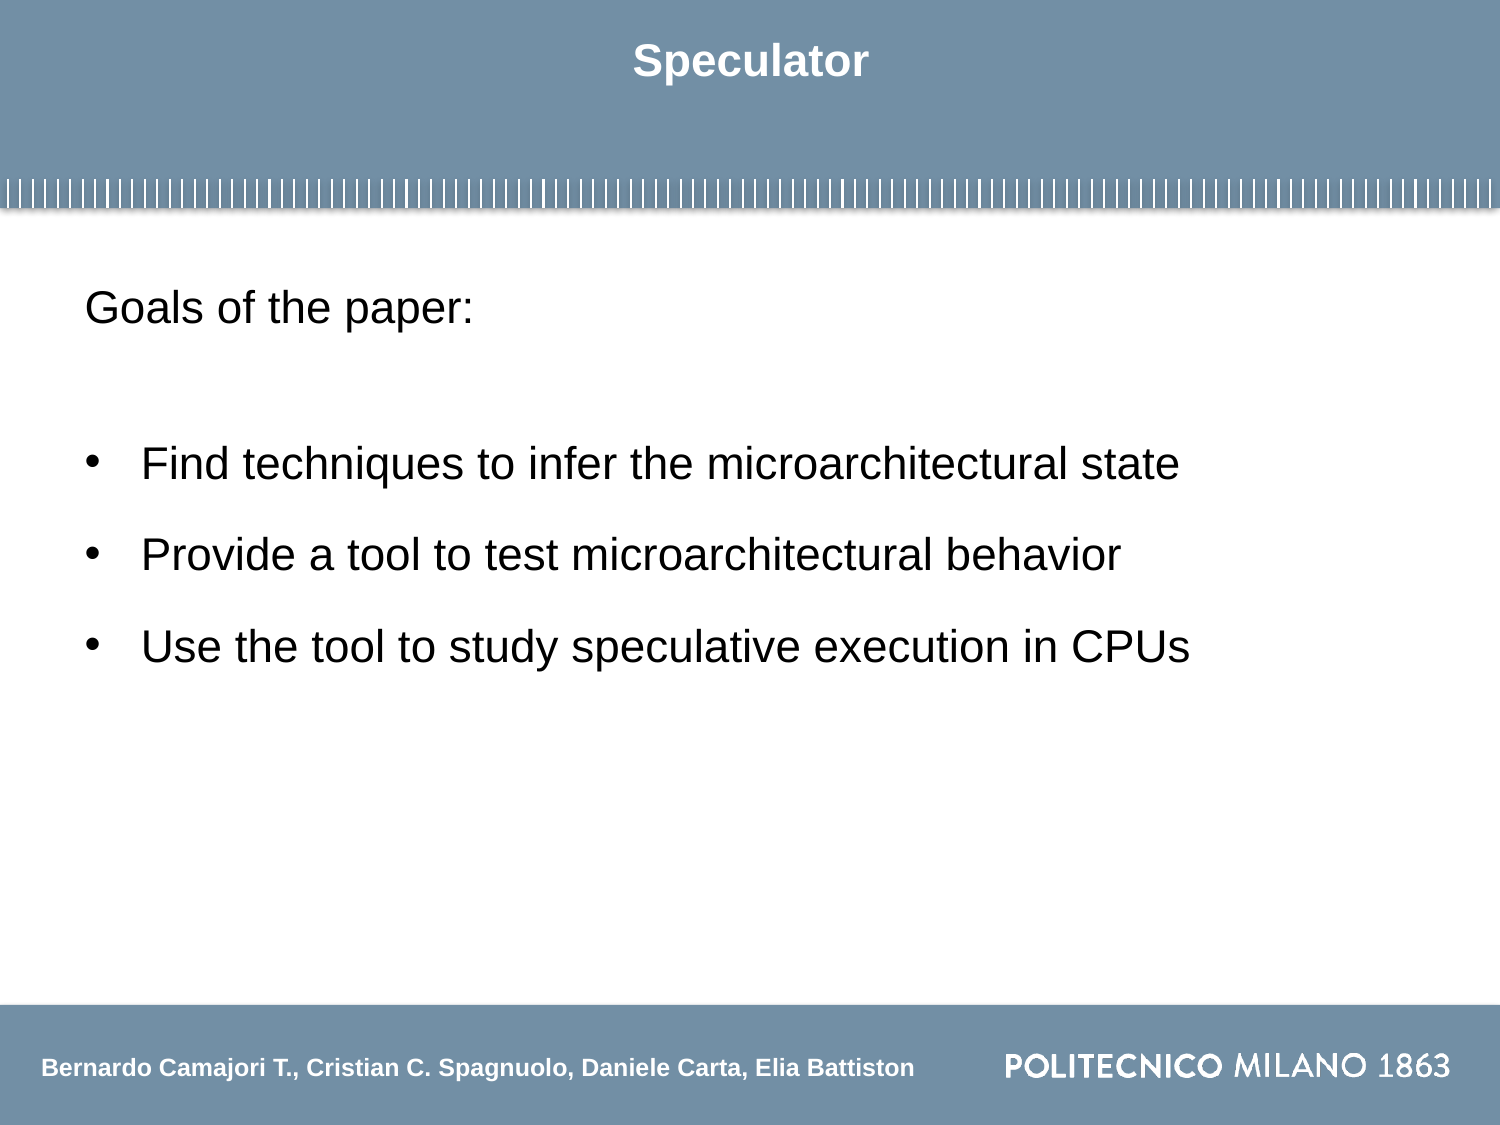

# Speculator
Goals of the paper:

Find techniques to infer the microarchitectural state
Provide a tool to test microarchitectural behavior
Use the tool to study speculative execution in CPUs